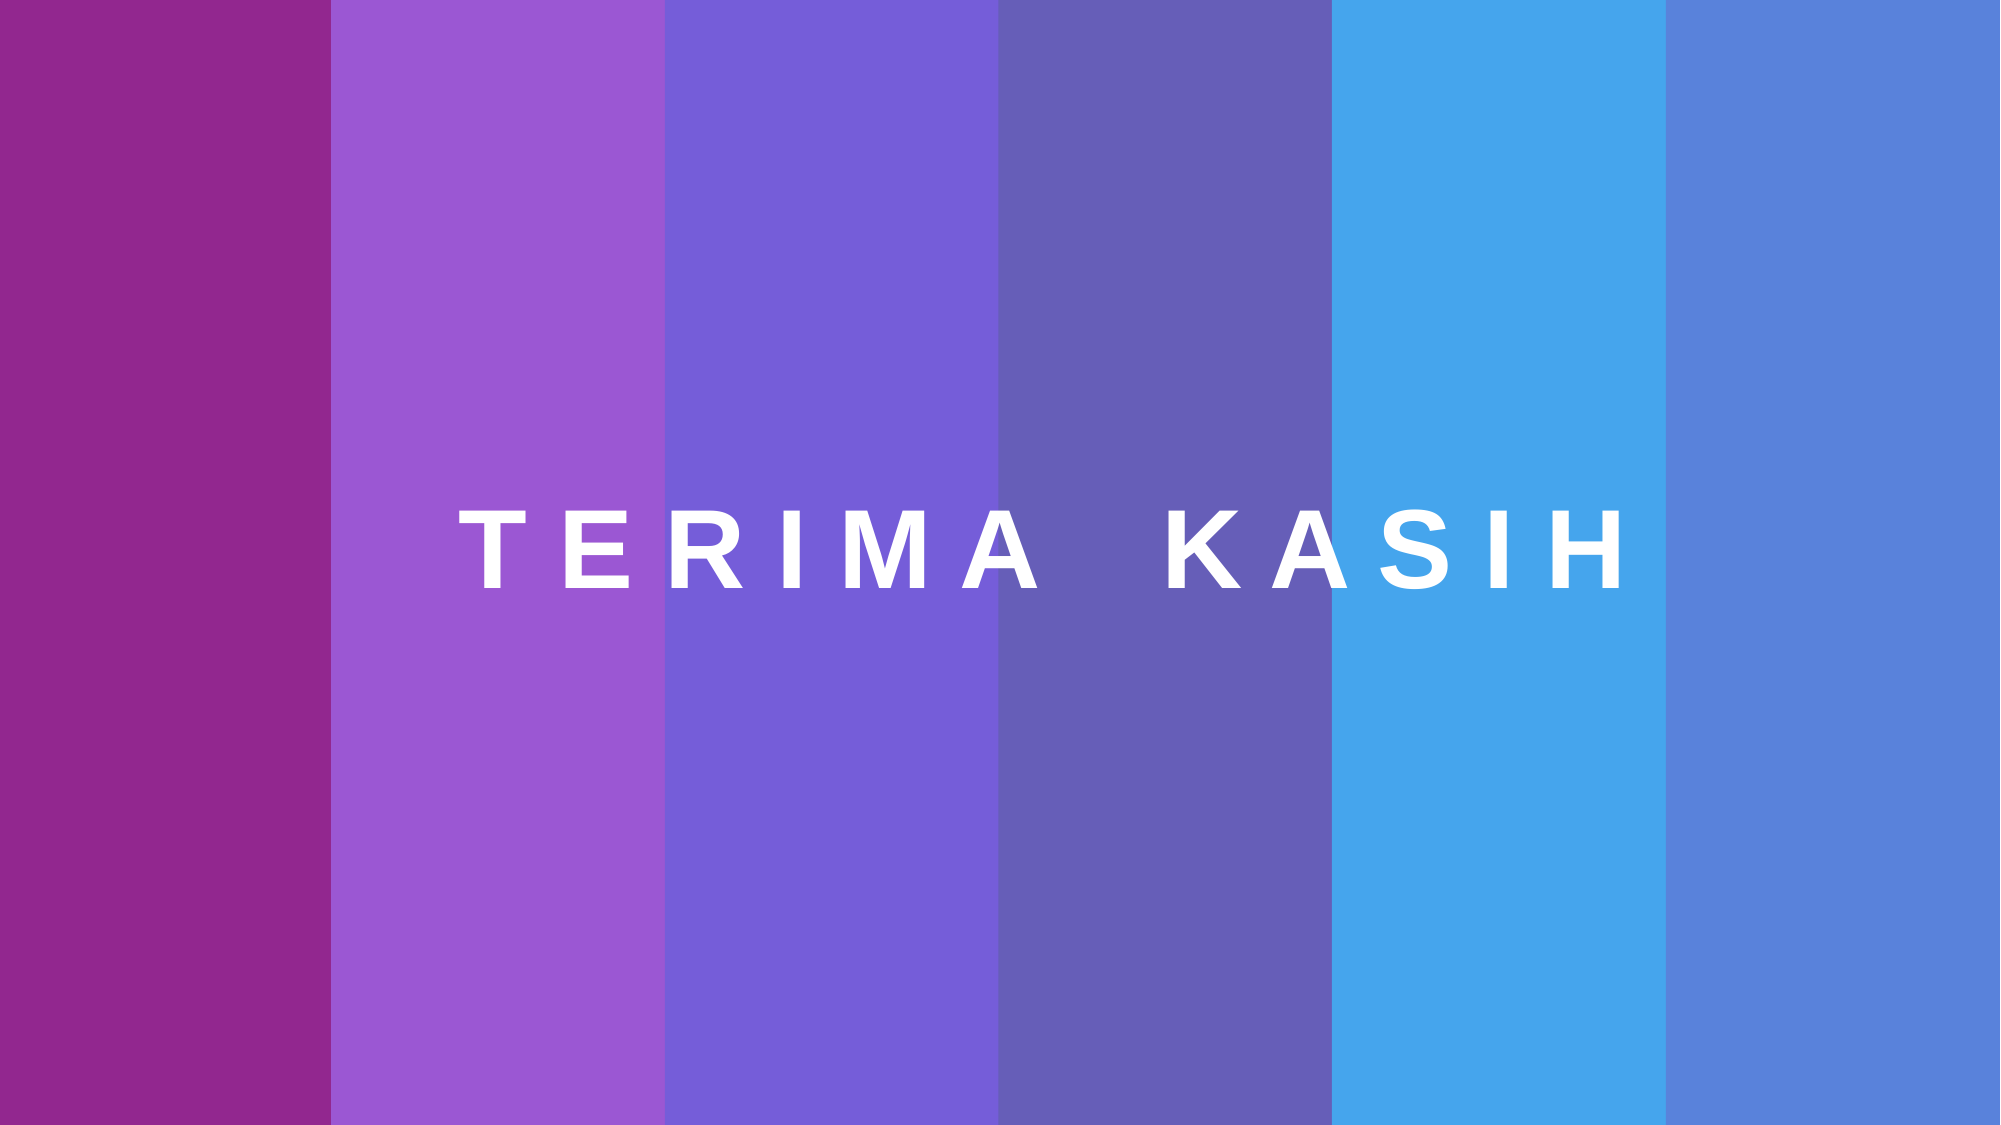

T E R I M A    K A S I H